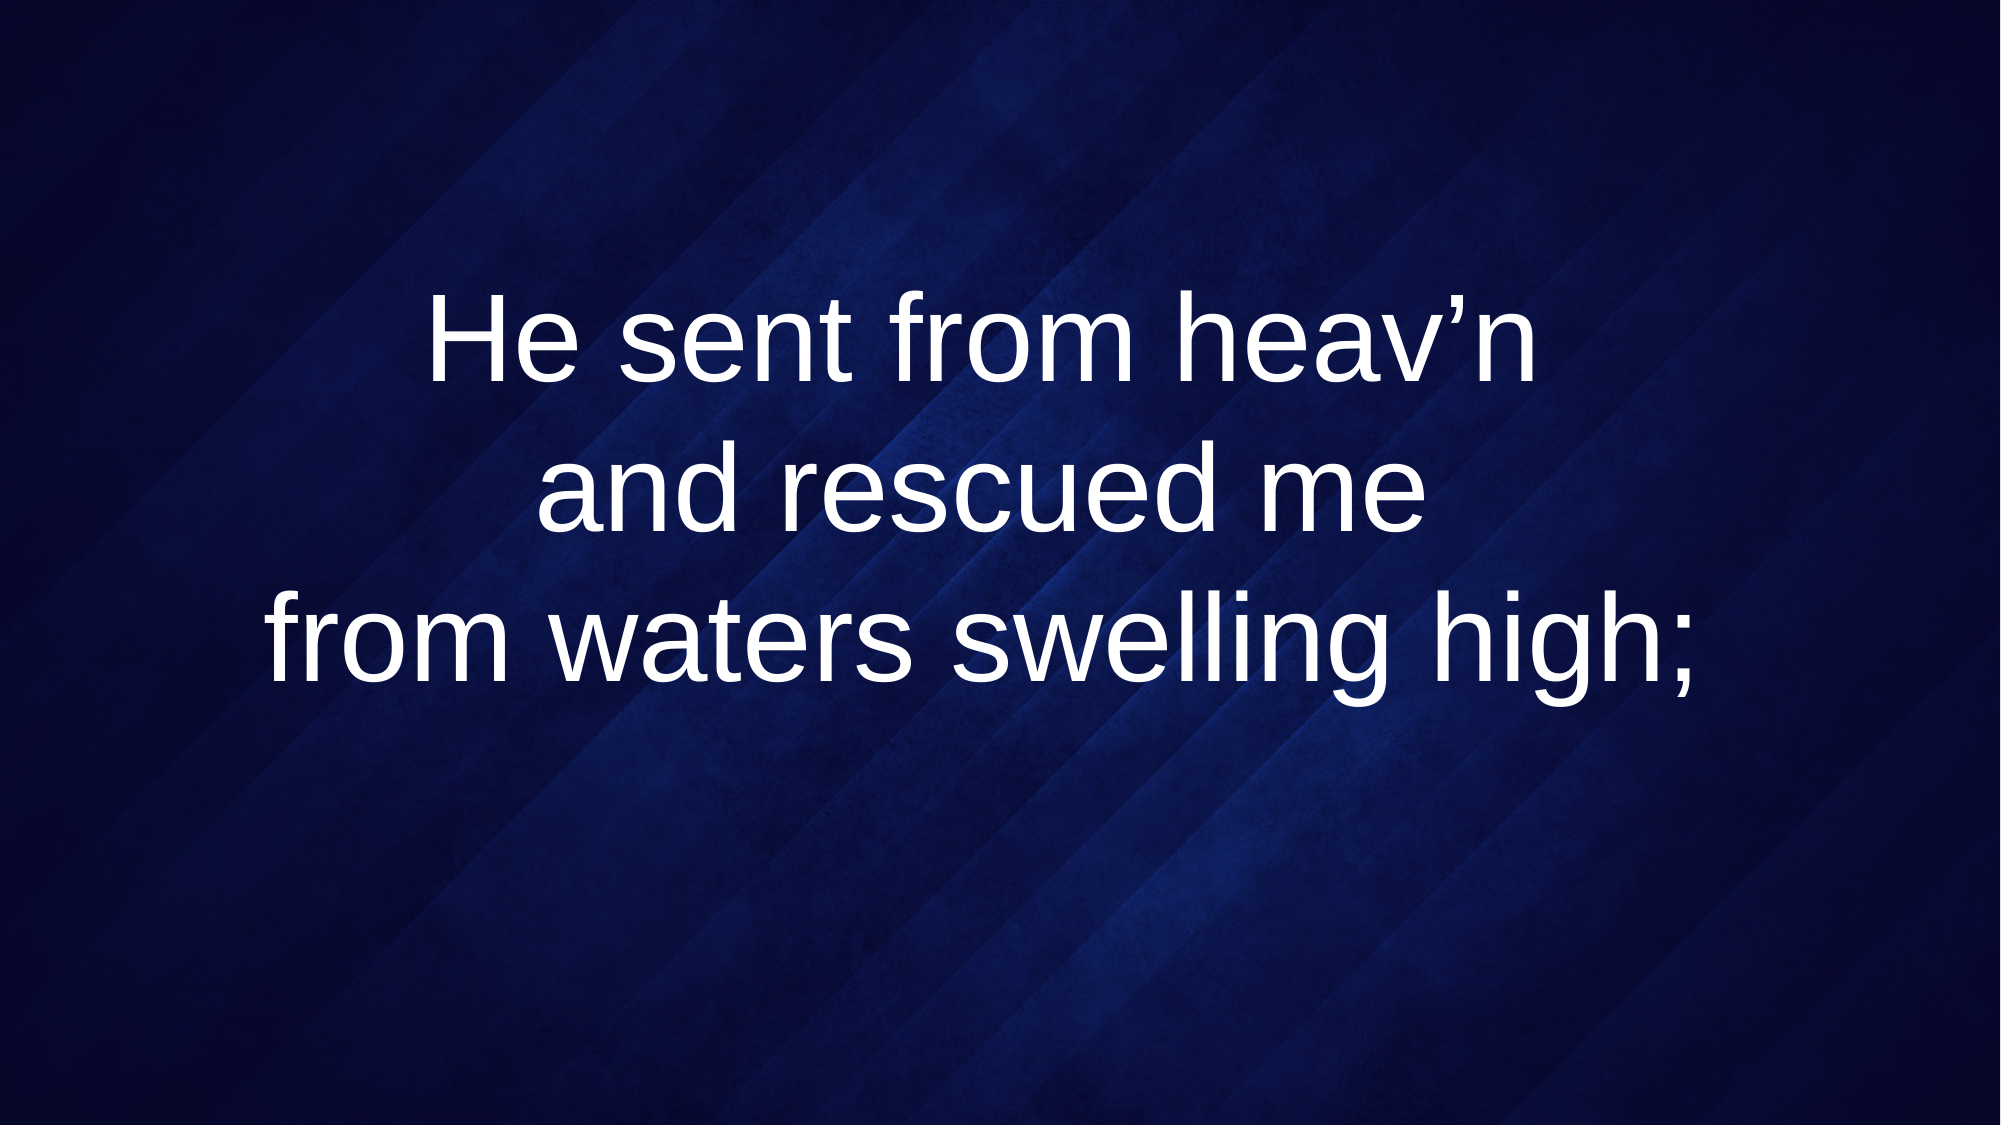

# He sent from heav’n and rescued me from waters swelling high;